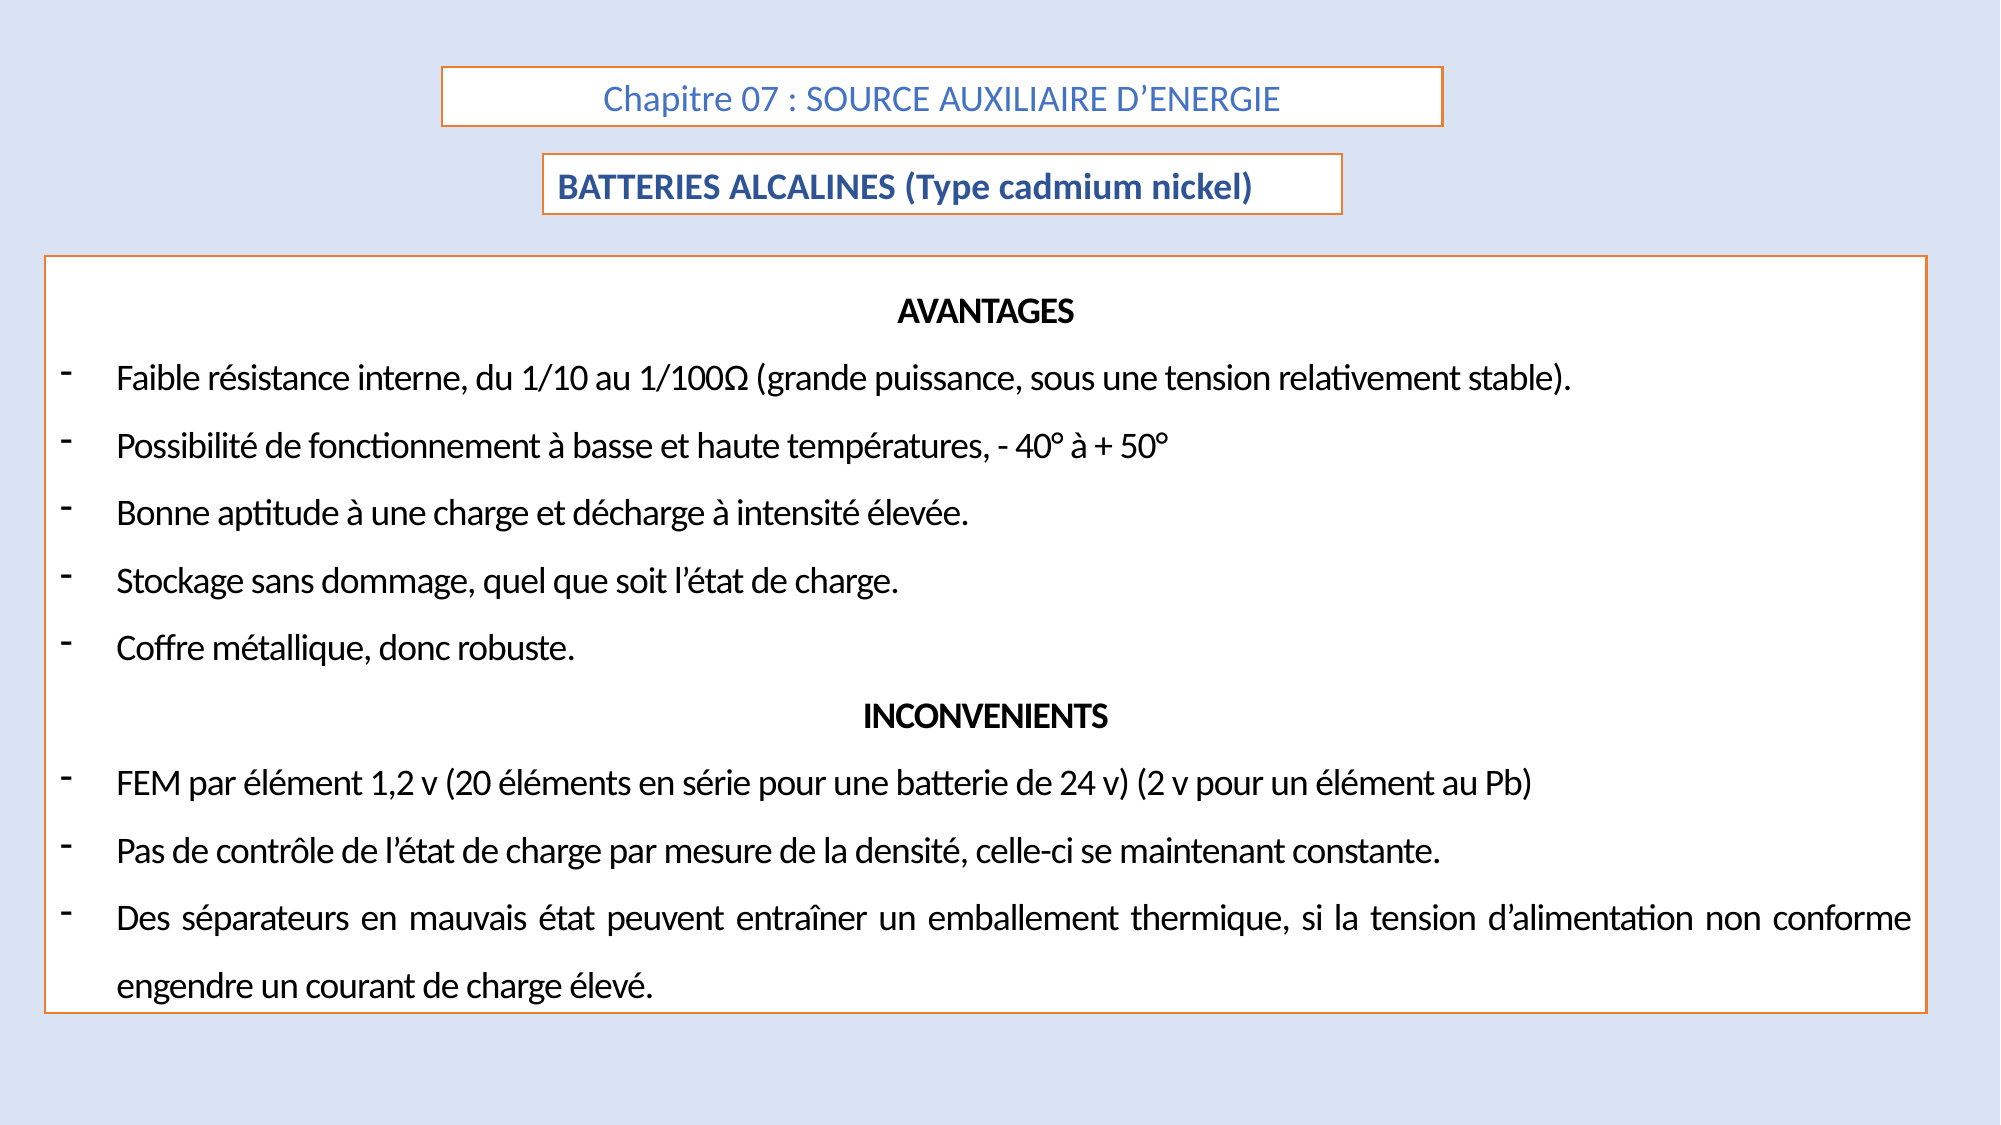

Chapitre 07 : SOURCE AUXILIAIRE D’ENERGIE
BATTERIES ALCALINES (Type cadmium nickel)
AVANTAGES
Faible résistance interne, du 1/10 au 1/100Ω (grande puissance, sous une tension relativement stable).
Possibilité de fonctionnement à basse et haute températures, - 40° à + 50°
Bonne aptitude à une charge et décharge à intensité élevée.
Stockage sans dommage, quel que soit l’état de charge.
Coffre métallique, donc robuste.
INCONVENIENTS
FEM par élément 1,2 v (20 éléments en série pour une batterie de 24 v) (2 v pour un élément au Pb)
Pas de contrôle de l’état de charge par mesure de la densité, celle-ci se maintenant constante.
Des séparateurs en mauvais état peuvent entraîner un emballement thermique, si la tension d’alimentation non conforme engendre un courant de charge élevé.